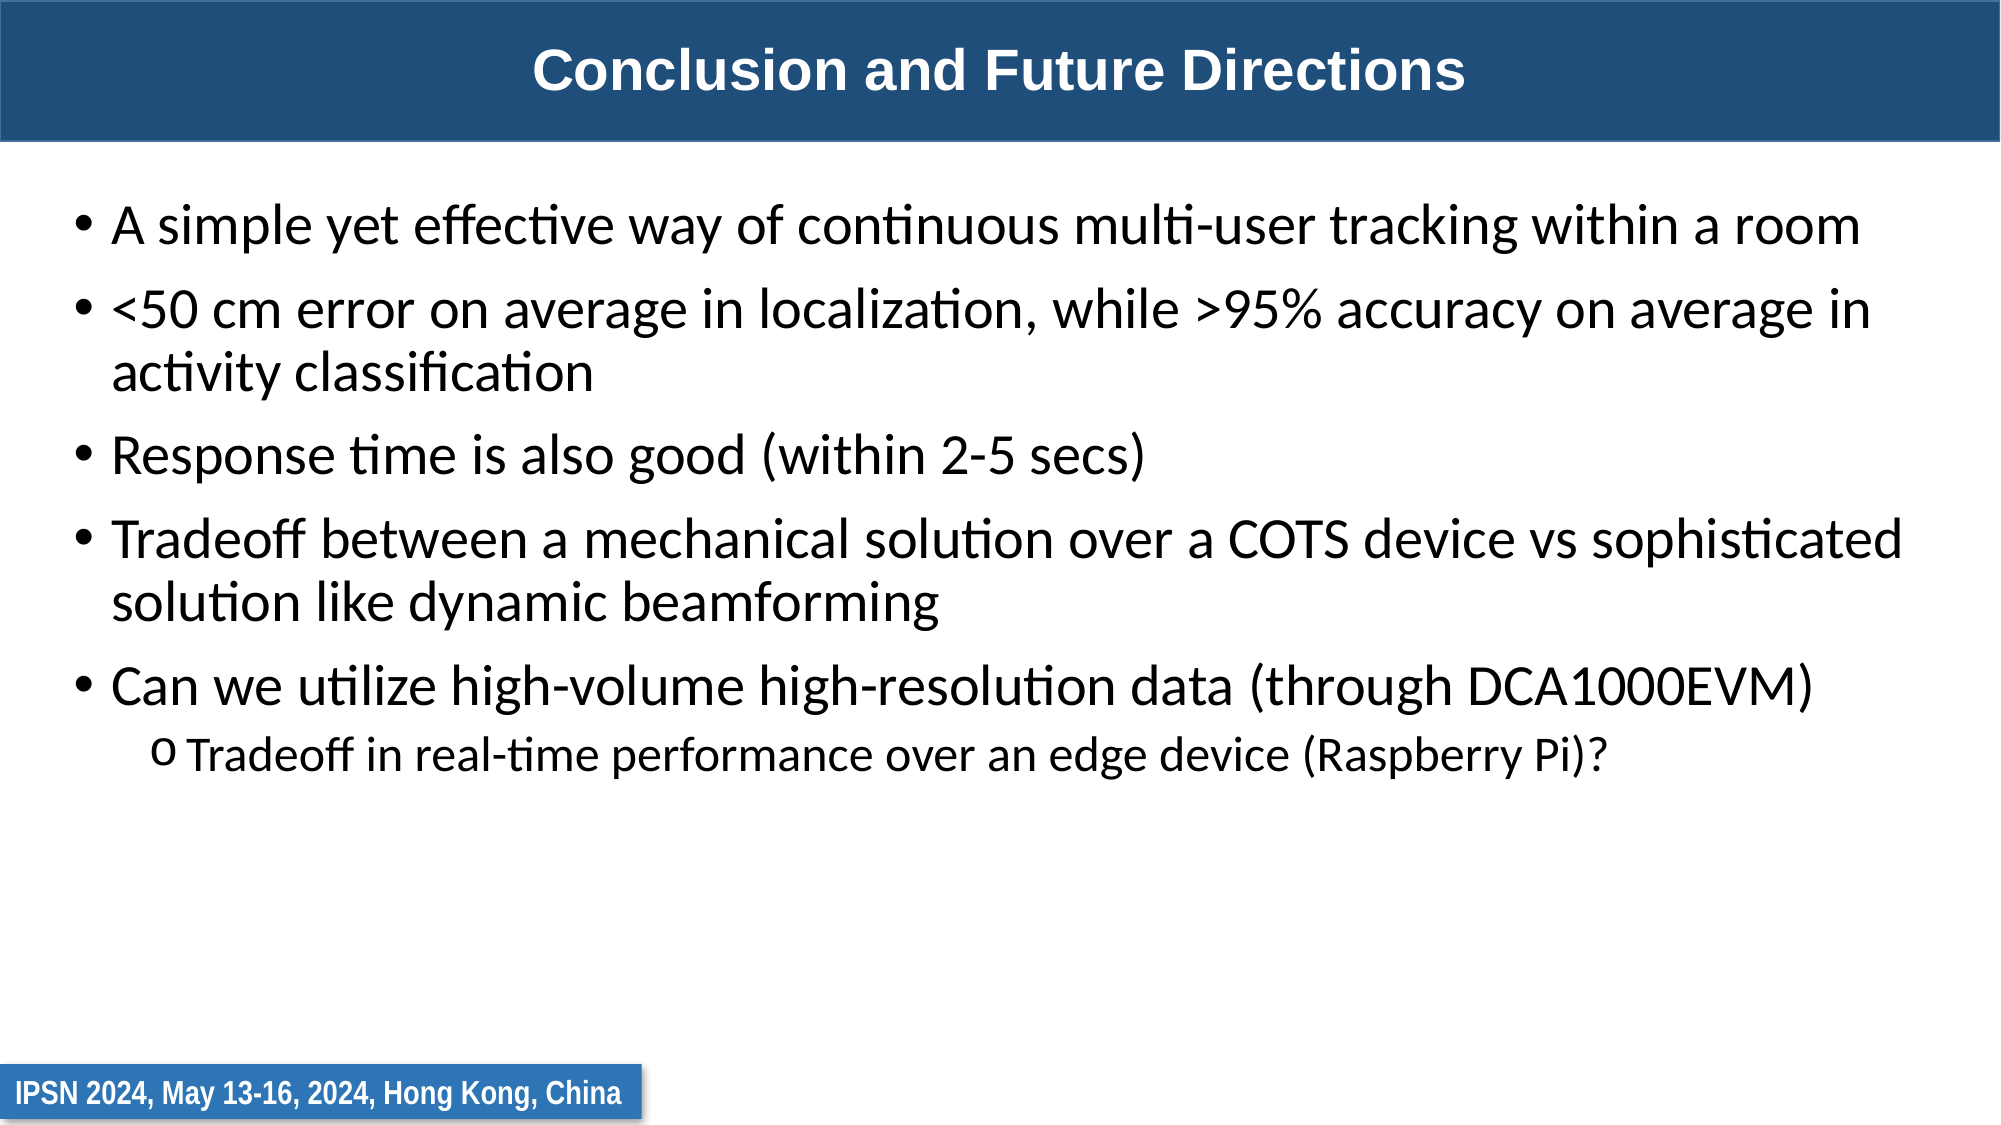

# Conclusion and Future Directions
A simple yet effective way of continuous multi-user tracking within a room
<50 cm error on average in localization, while >95% accuracy on average in activity classification
Response time is also good (within 2-5 secs)
Tradeoff between a mechanical solution over a COTS device vs sophisticated solution like dynamic beamforming
Can we utilize high-volume high-resolution data (through DCA1000EVM)
Tradeoff in real-time performance over an edge device (Raspberry Pi)?